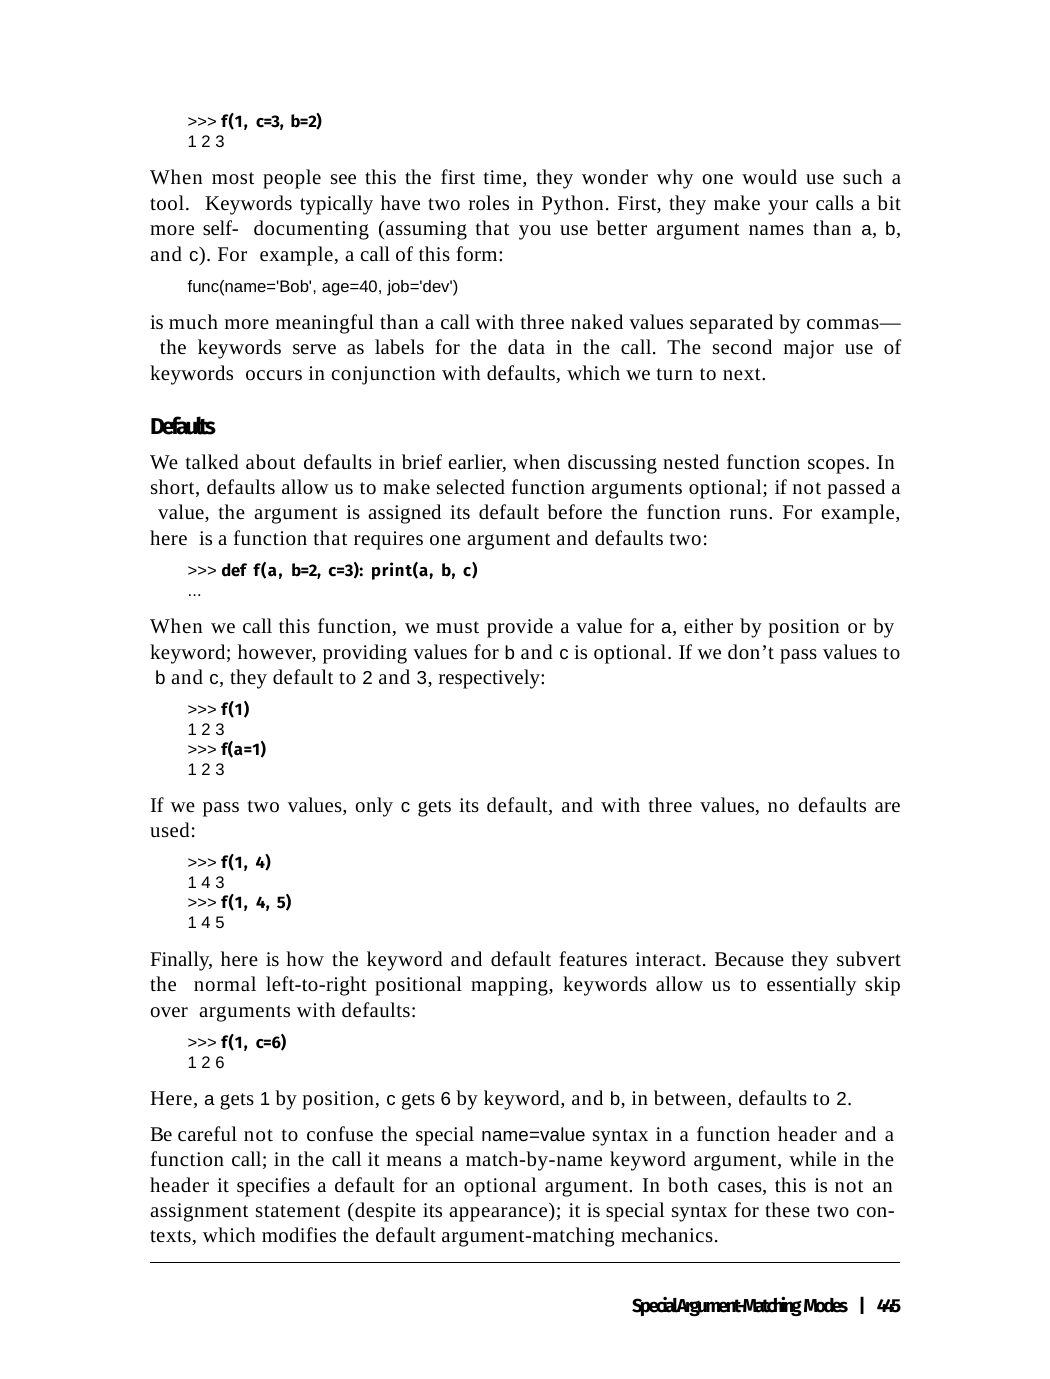

>>> f(1, c=3, b=2)
1 2 3
When most people see this the first time, they wonder why one would use such a tool.  Keywords typically have two roles in Python. First, they make your calls a bit more self-  documenting (assuming that you use better argument names than a, b, and c). For  example, a call of this form:
func(name='Bob', age=40, job='dev')
is much more meaningful than a call with three naked values separated by commas—  the keywords serve as labels for the data in the call. The second major use of keywords  occurs in conjunction with defaults, which we turn to next.

Defaults
We talked about defaults in brief earlier, when discussing nested function scopes. In  short, defaults allow us to make selected function arguments optional; if not passed a  value, the argument is assigned its default before the function runs. For example, here  is a function that requires one argument and defaults two:
>>> def f(a, b=2, c=3): print(a, b, c)
...
When we call this function, we must provide a value for a, either by position or by  keyword; however, providing values for b and c is optional. If we don’t pass values to  b and c, they default to 2 and 3, respectively:
>>> f(1)
1 2 3
>>> f(a=1)
1 2 3
If we pass two values, only c gets its default, and with three values, no defaults are used:
>>> f(1, 4)
1 4 3
>>> f(1, 4, 5)
1 4 5
Finally, here is how the keyword and default features interact. Because they subvert the  normal left-to-right positional mapping, keywords allow us to essentially skip over  arguments with defaults:
>>> f(1, c=6)
1 2 6
Here, a gets 1 by position, c gets 6 by keyword, and b, in between, defaults to 2.
Be careful not to confuse the special name=value syntax in a function header and a  function call; in the call it means a match-by-name keyword argument, while in the  header it specifies a default for an optional argument. In both cases, this is not an  assignment statement (despite its appearance); it is special syntax for these two con-  texts, which modifies the default argument-matching mechanics.

Special Argument-Matching Modes  | 445